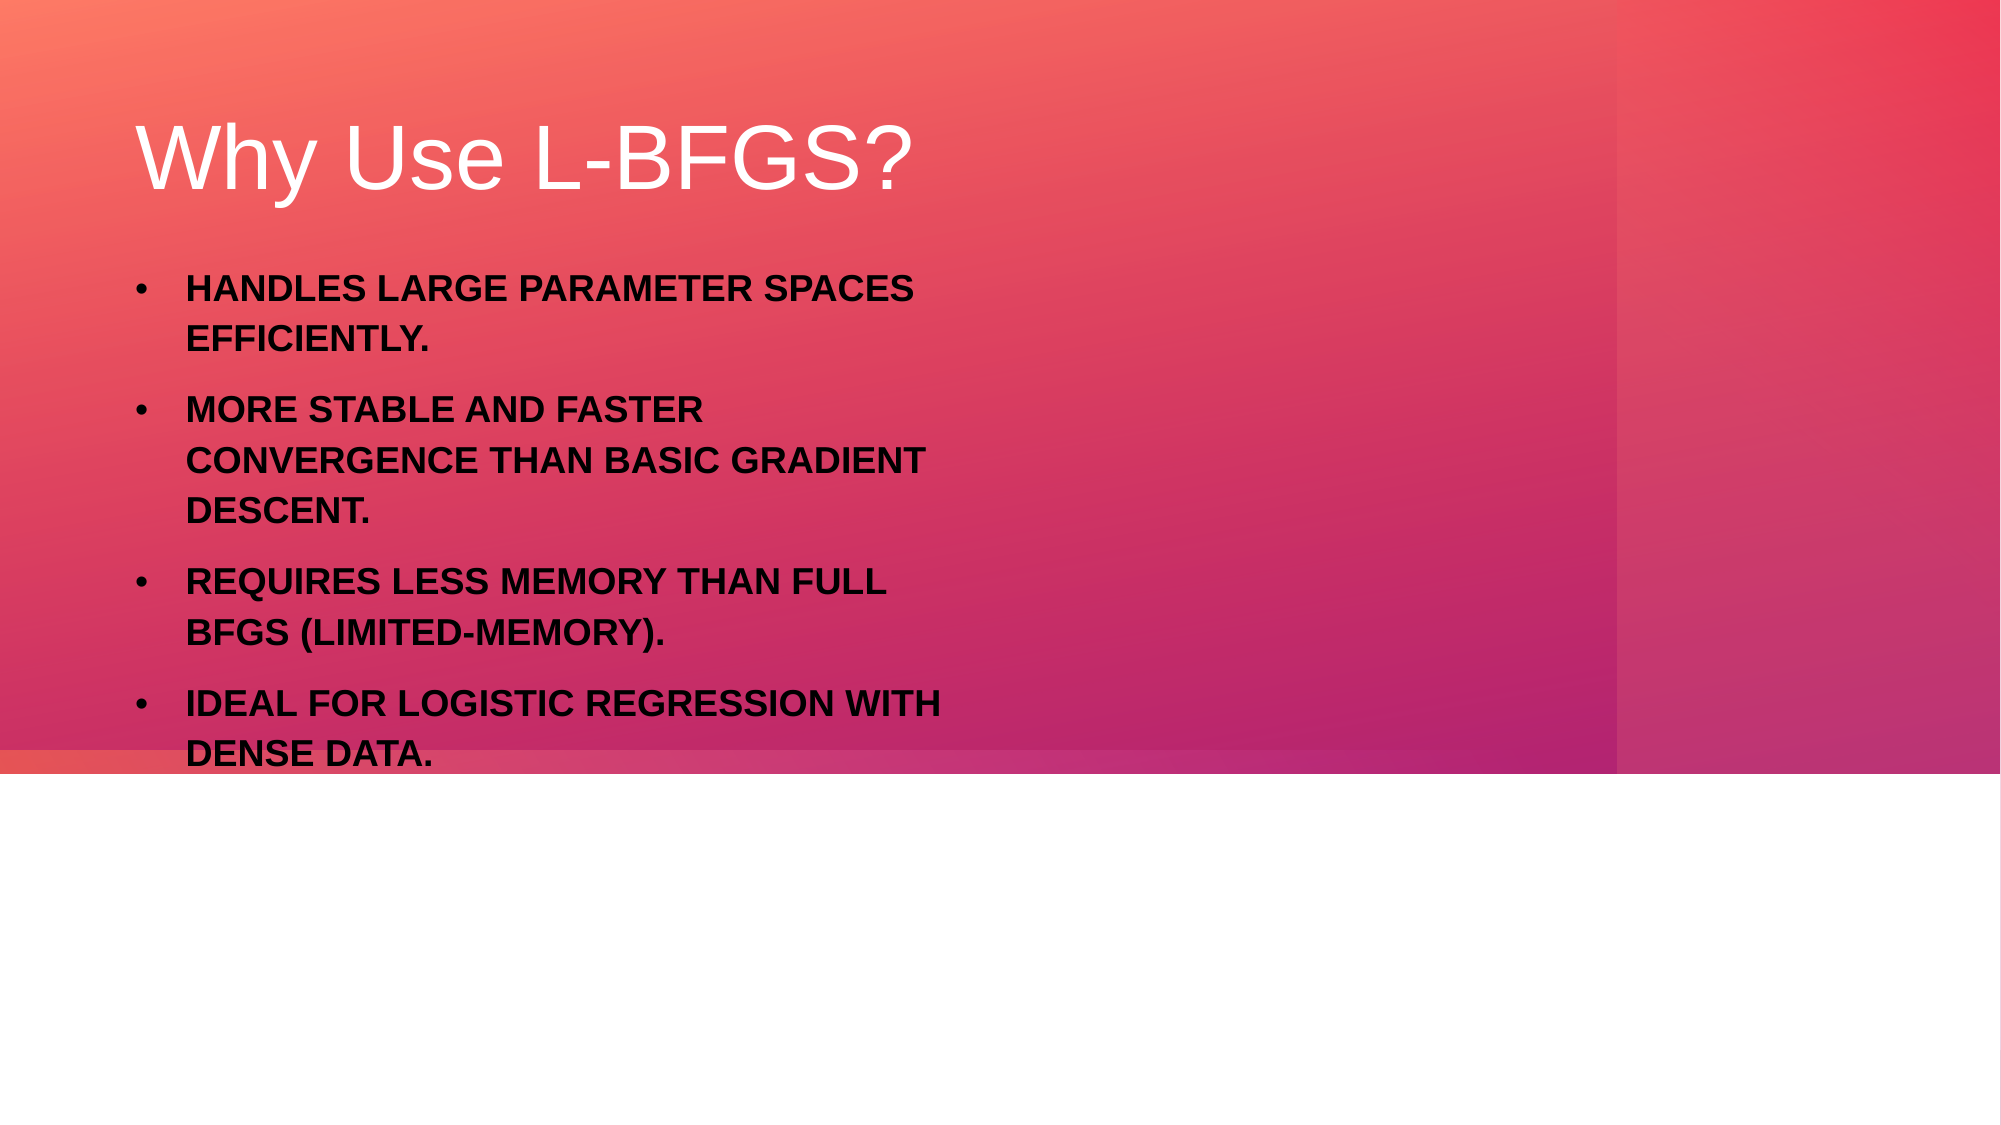

# Why Use L-BFGS?
HANDLES LARGE PARAMETER SPACES EFFICIENTLY.
MORE STABLE AND FASTER CONVERGENCE THAN BASIC GRADIENT DESCENT.
REQUIRES LESS MEMORY THAN FULL BFGS (LIMITED-MEMORY).
IDEAL FOR LOGISTIC REGRESSION WITH DENSE DATA.